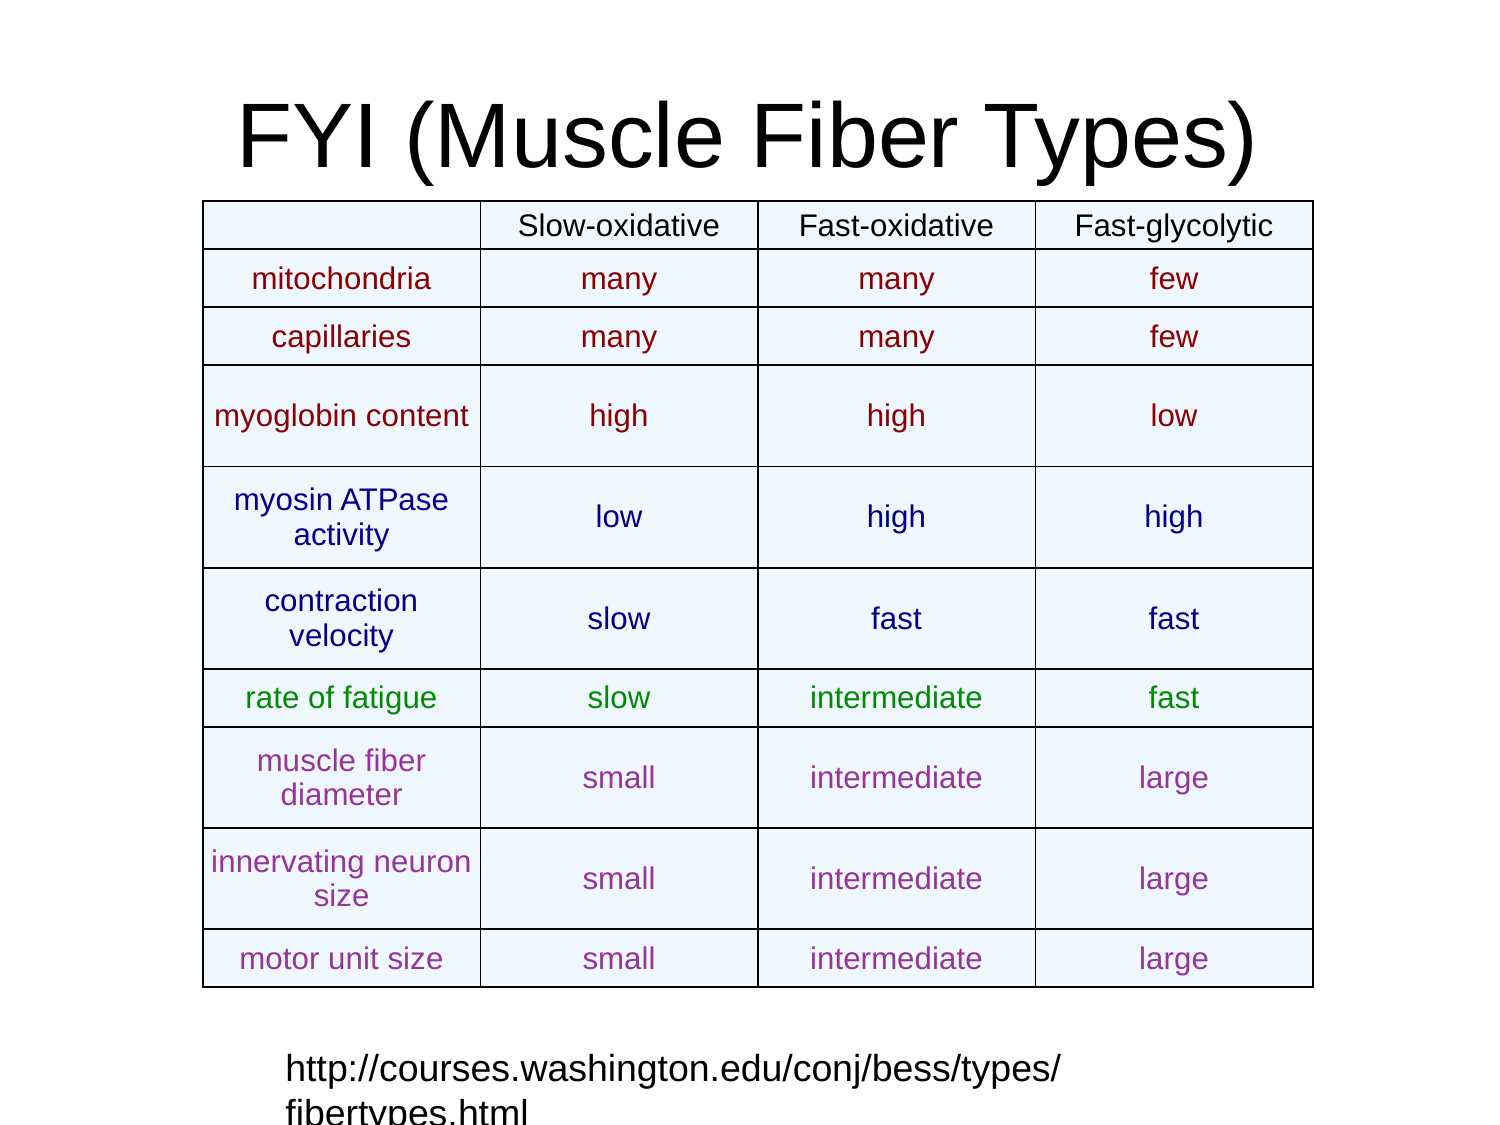

# FYI (Muscle Fiber Types)
|  | Slow-oxidative | Fast-oxidative | Fast-glycolytic |
| --- | --- | --- | --- |
| mitochondria | many | many | few |
| capillaries | many | many | few |
| myoglobin content | high | high | low |
| myosin ATPase activity | low | high | high |
| contraction velocity | slow | fast | fast |
| rate of fatigue | slow | intermediate | fast |
| muscle fiber diameter | small | intermediate | large |
| innervating neuron size | small | intermediate | large |
| motor unit size | small | intermediate | large |
http://courses.washington.edu/conj/bess/types/fibertypes.html